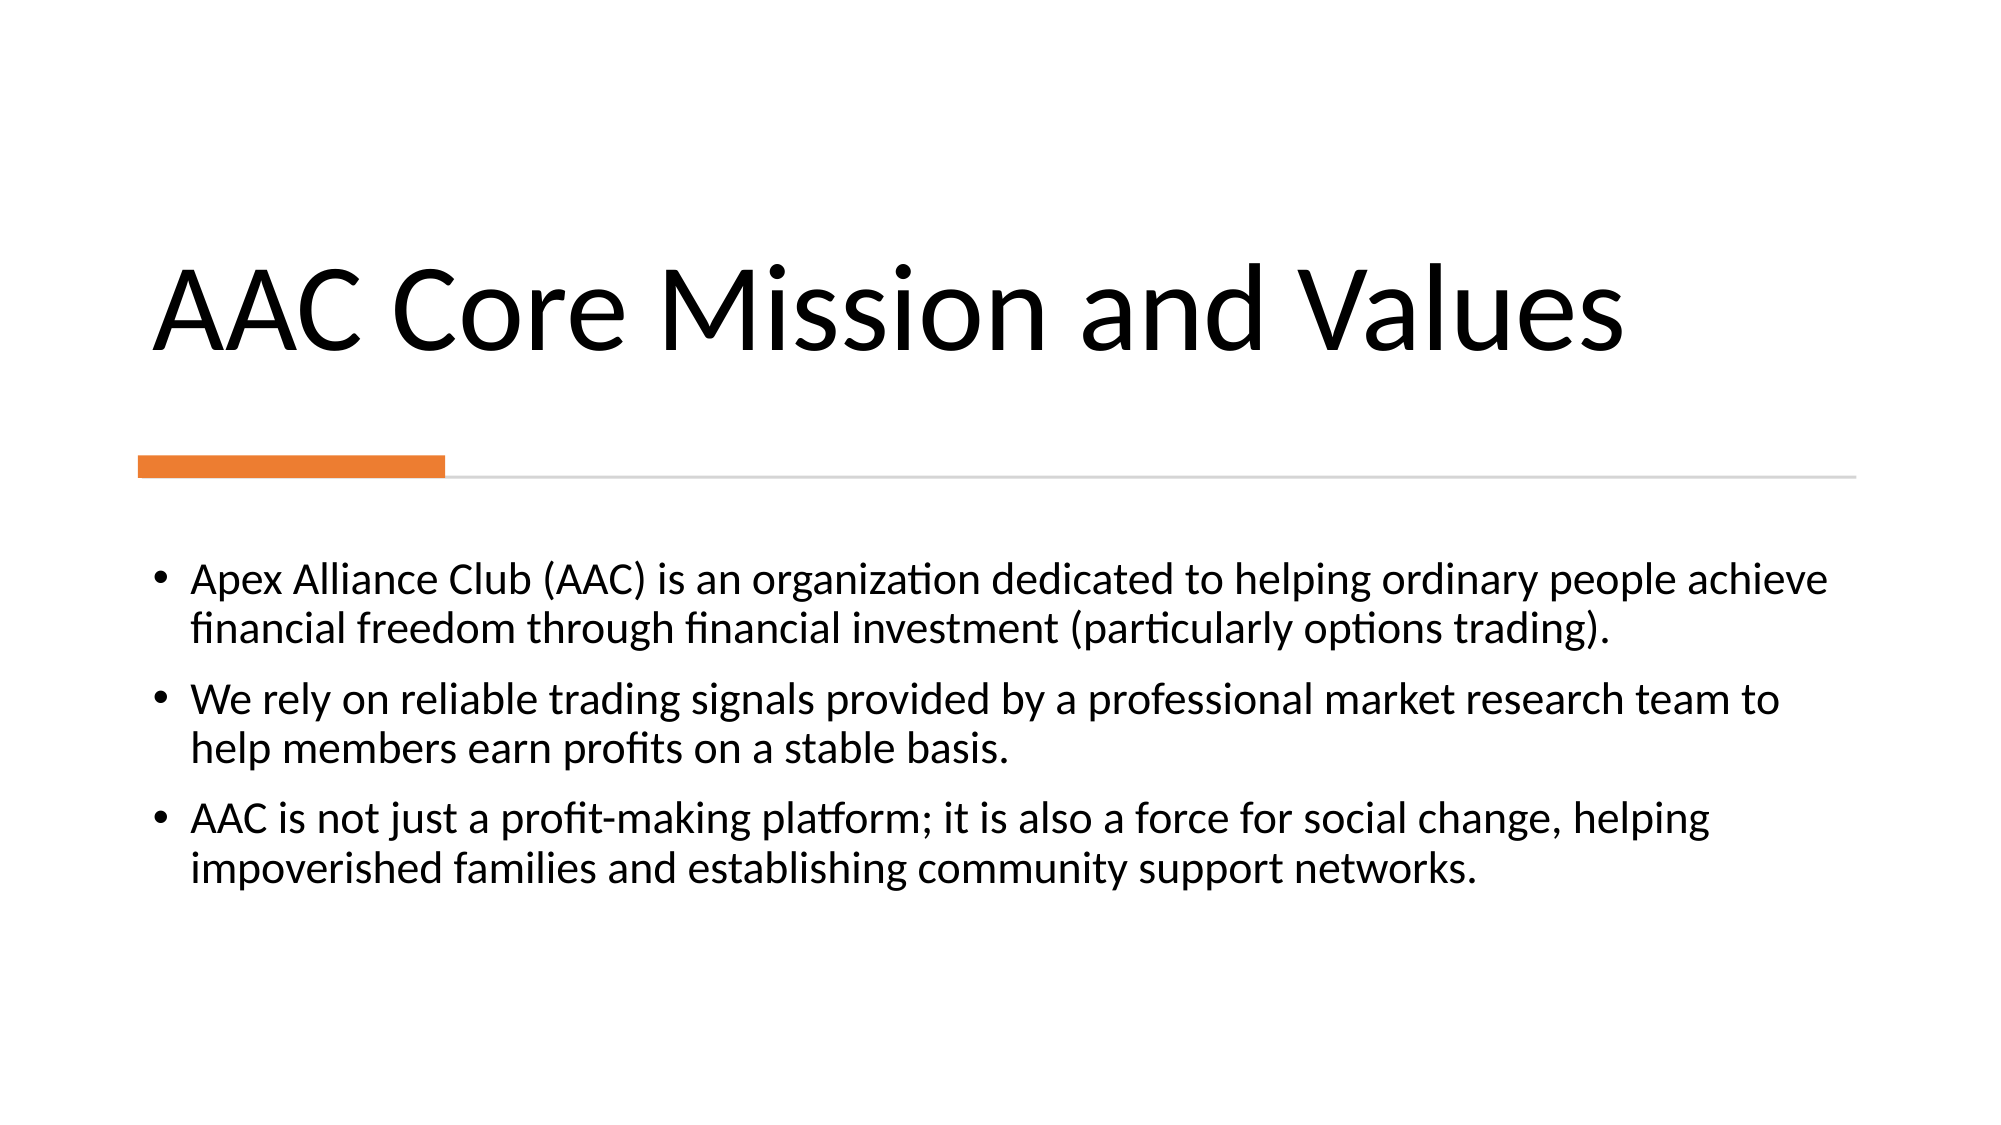

# AAC Core Mission and Values

Apex Alliance Club (AAC) is an organization dedicated to helping ordinary people achieve financial freedom through financial investment (particularly options trading).
We rely on reliable trading signals provided by a professional market research team to help members earn profits on a stable basis.
AAC is not just a profit-making platform; it is also a force for social change, helping impoverished families and establishing community support networks.